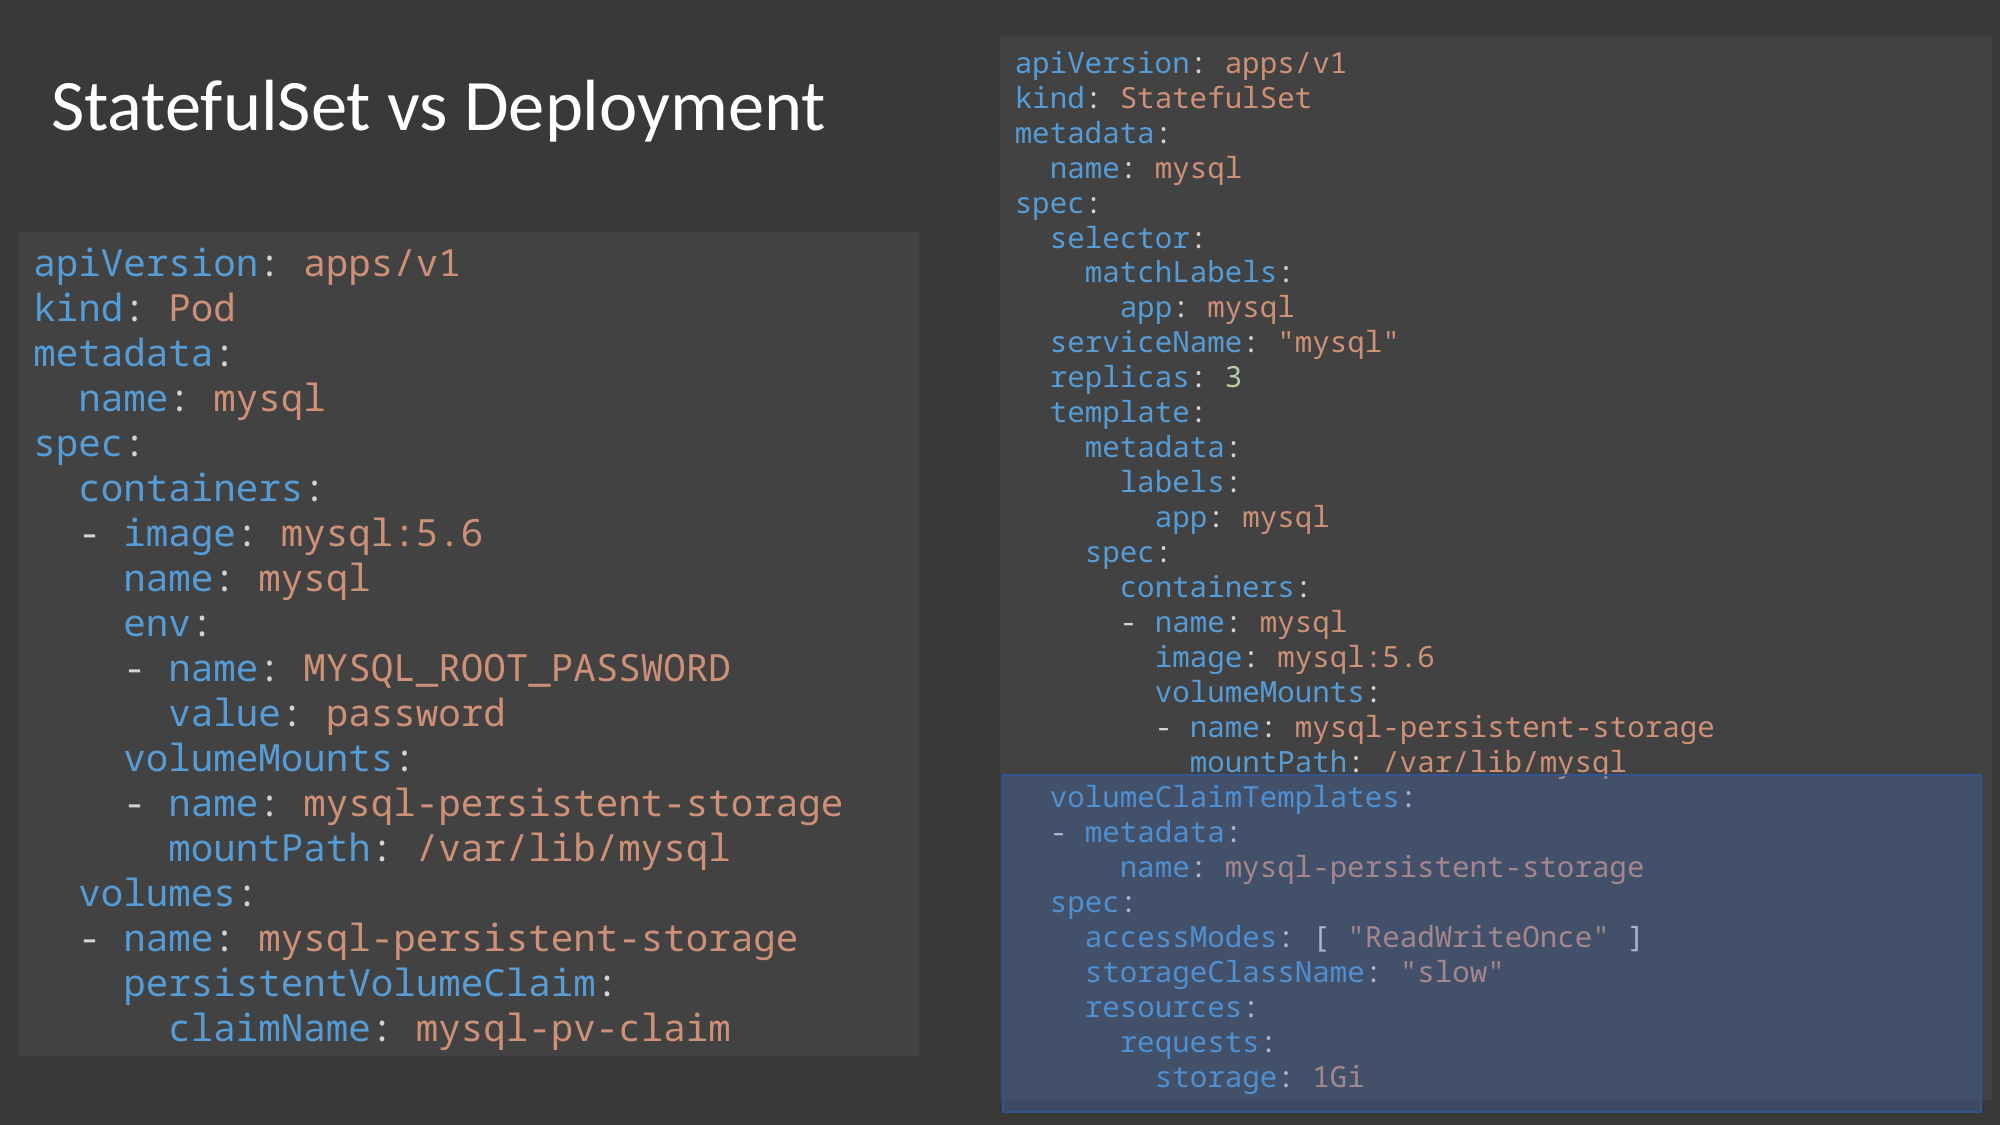

apiVersion: apps/v1
kind: StatefulSet
metadata:
  name: mysql
spec:
  selector:
    matchLabels:
      app: mysql
  serviceName: "mysql"
  replicas: 3
  template:
    metadata:
      labels:
        app: mysql
    spec:
      containers:
      - name: mysql
        image: mysql:5.6
        volumeMounts:
        - name: mysql-persistent-storage
          mountPath: /var/lib/mysql
  volumeClaimTemplates:
  - metadata:
      name: mysql-persistent-storage
  spec:
    accessModes: [ "ReadWriteOnce" ]
    storageClassName: "slow"
    resources:
      requests:
        storage: 1Gi
# StatefulSet vs Deployment
apiVersion: apps/v1
kind: Pod
metadata:
  name: mysql
spec:
  containers:
  - image: mysql:5.6
    name: mysql
    env:
    - name: MYSQL_ROOT_PASSWORD
      value: password
    volumeMounts:
    - name: mysql-persistent-storage
      mountPath: /var/lib/mysql
  volumes:
  - name: mysql-persistent-storage
    persistentVolumeClaim:
      claimName: mysql-pv-claim